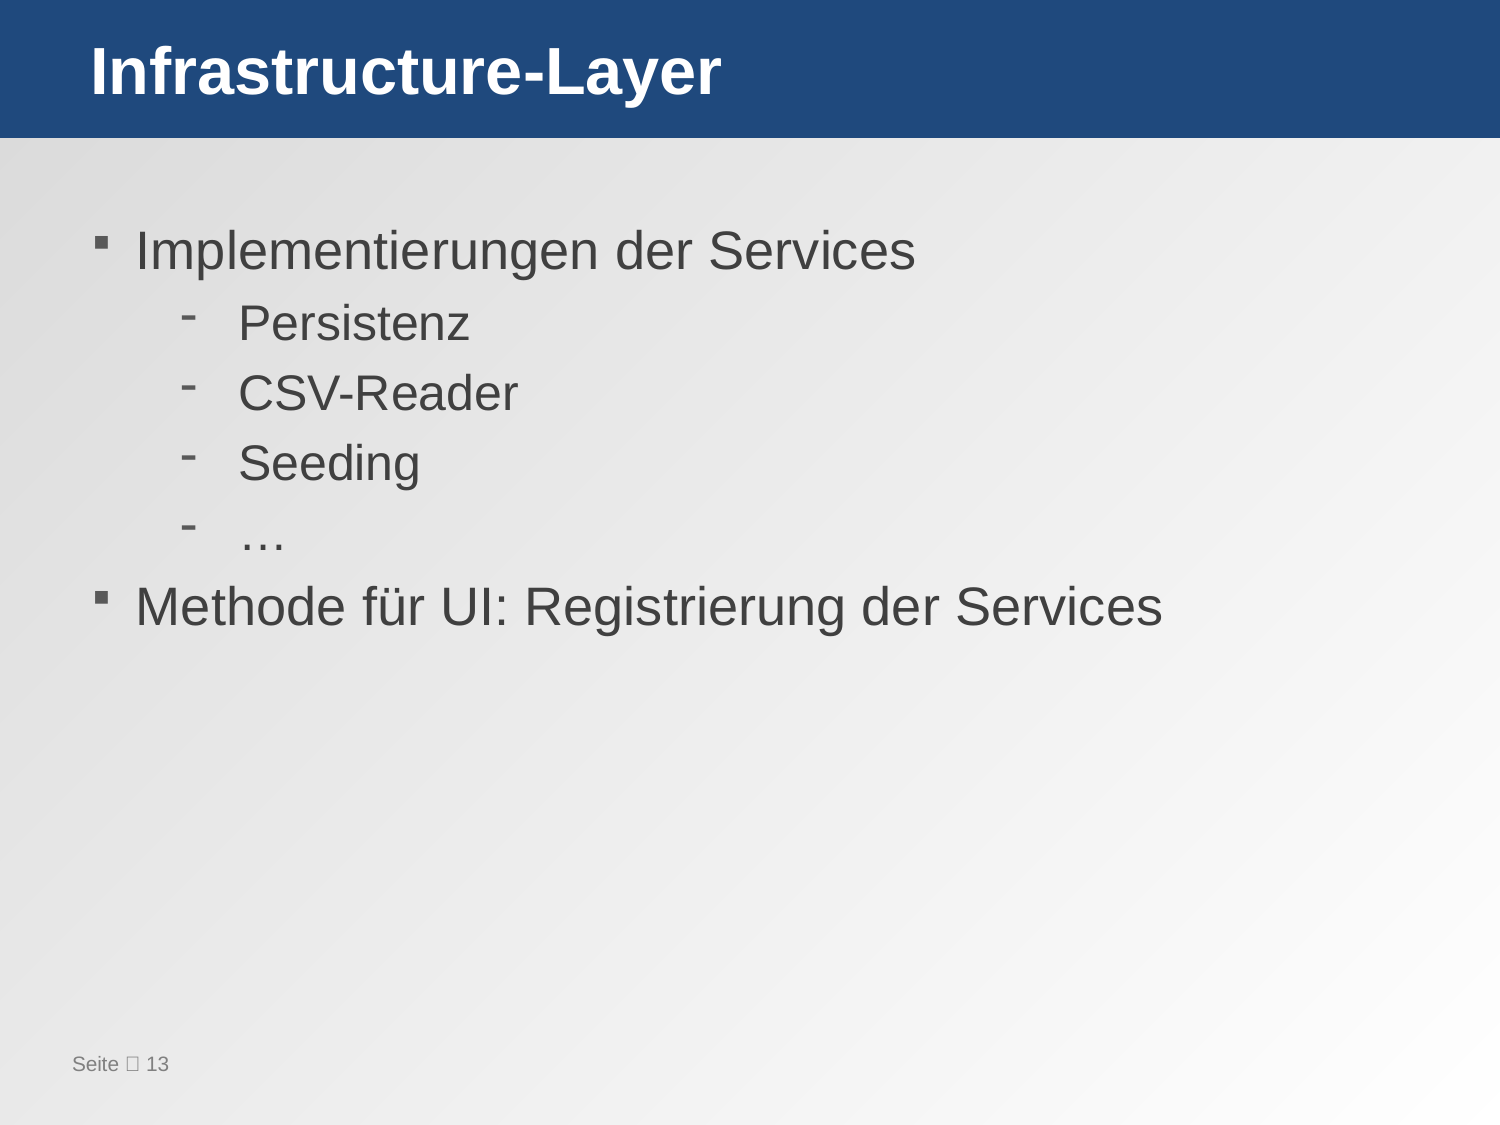

# Infrastructure-Layer
Implementierungen der Services
Persistenz
CSV-Reader
Seeding
…
Methode für UI: Registrierung der Services